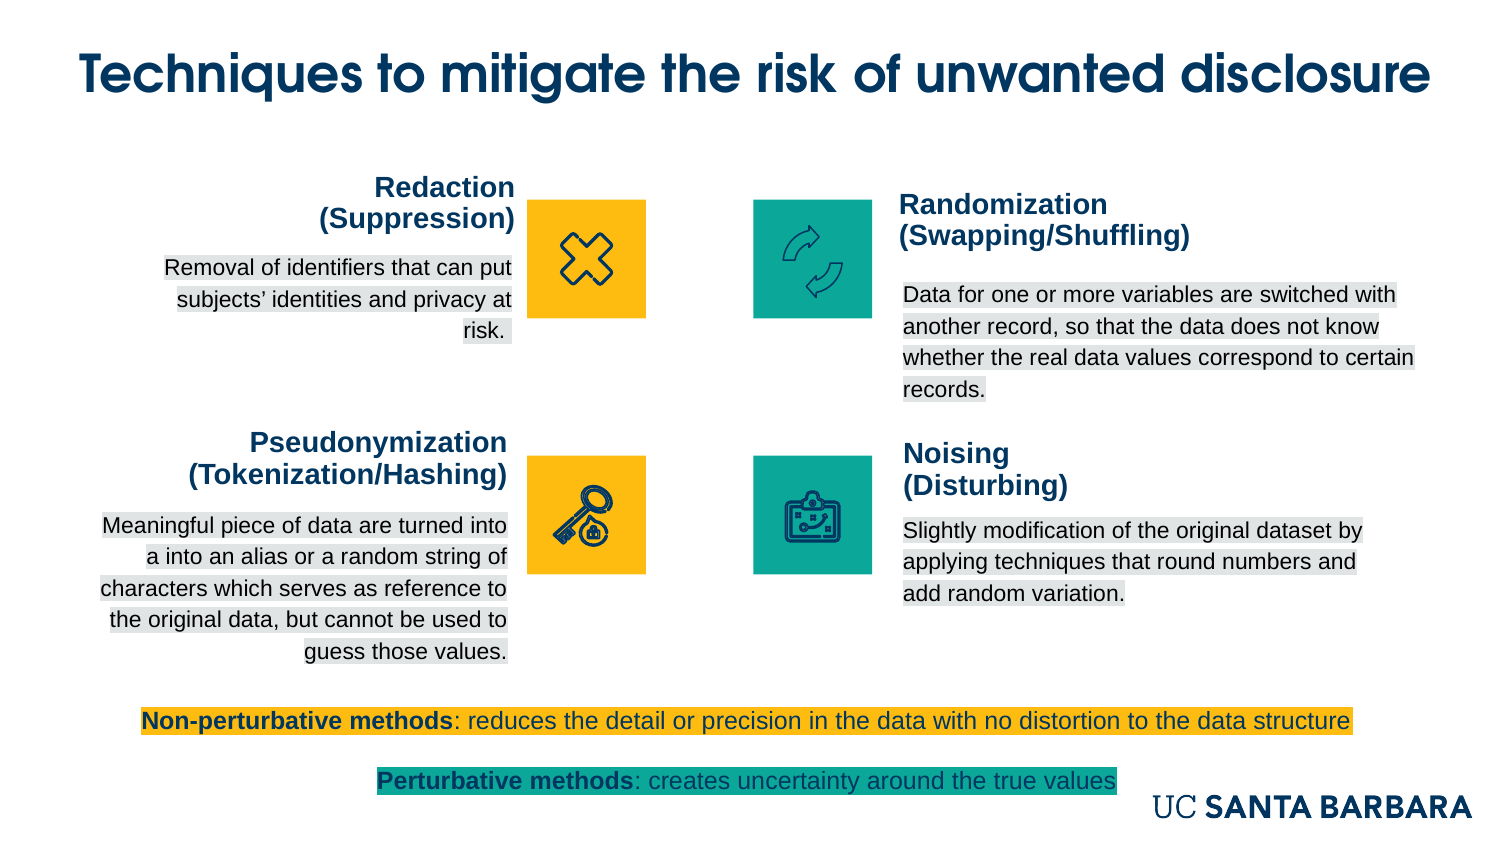

Techniques to mitigate the risk of unwanted disclosure
Redaction
(Suppression)
Randomization
(Swapping/Shuffling)

Data for one or more variables are switched with another record, so that the data does not know whether the real data values correspond to certain records.
Removal of identifiers that can put subjects’ identities and privacy at risk.

Pseudonymization
(Tokenization/Hashing)
Noising
(Disturbing)

Slightly modification of the original dataset by applying techniques that round numbers and add random variation.

Meaningful piece of data are turned into a into an alias or a random string of characters which serves as reference to the original data, but cannot be used to guess those values.

Non-perturbative methods: reduces the detail or precision in the data with no distortion to the data structure

Perturbative methods: creates uncertainty around the true values
Recommended reading: https://doi.org/10.1136/bmj.c181